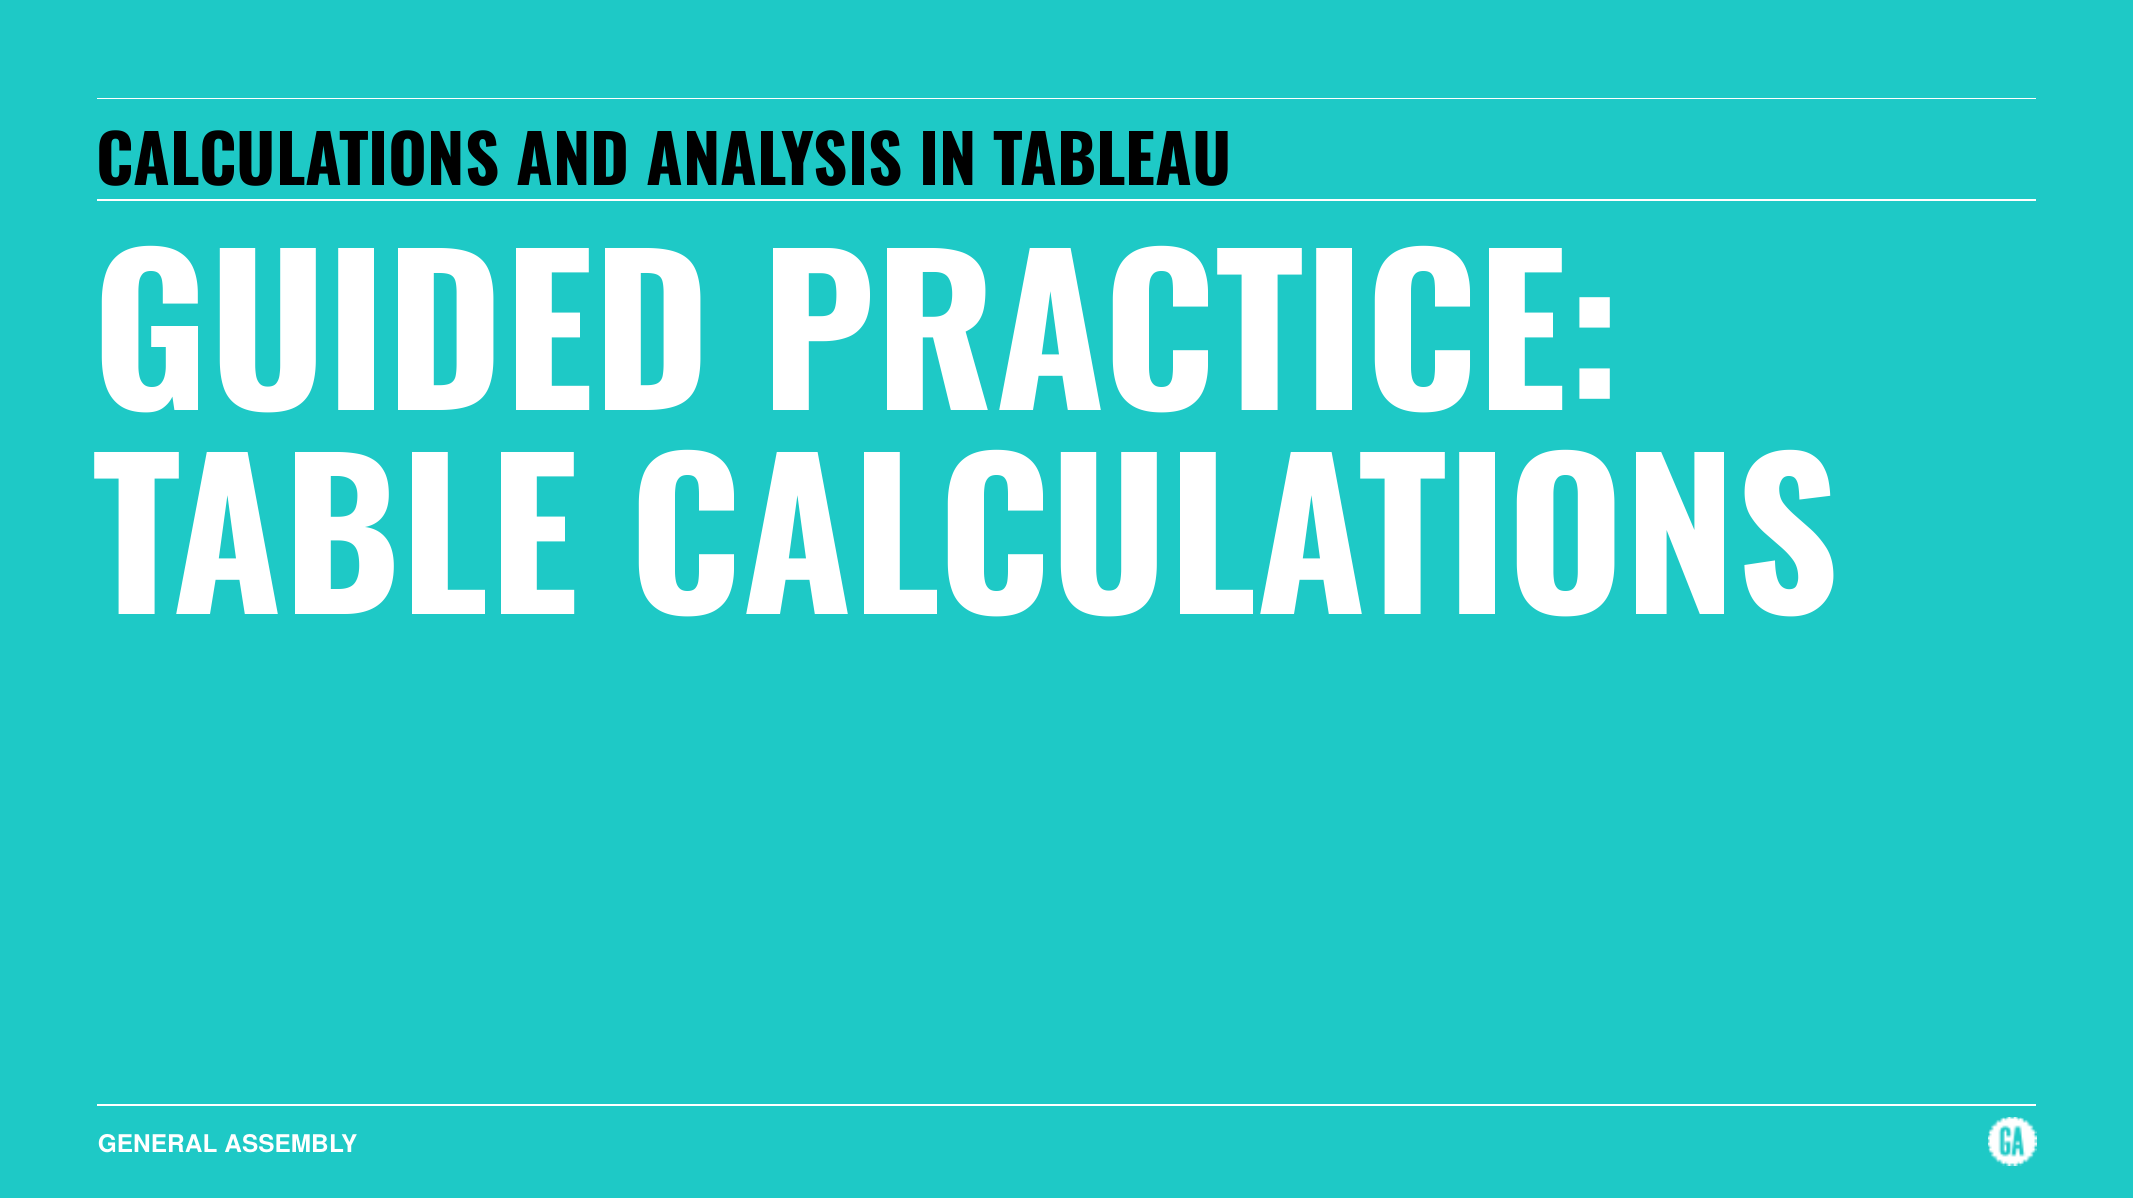

# CALCULATIONS AND ANALYSIS IN TABLEAU
GUIDED PRACTICE:
TABLE CALCULATIONS